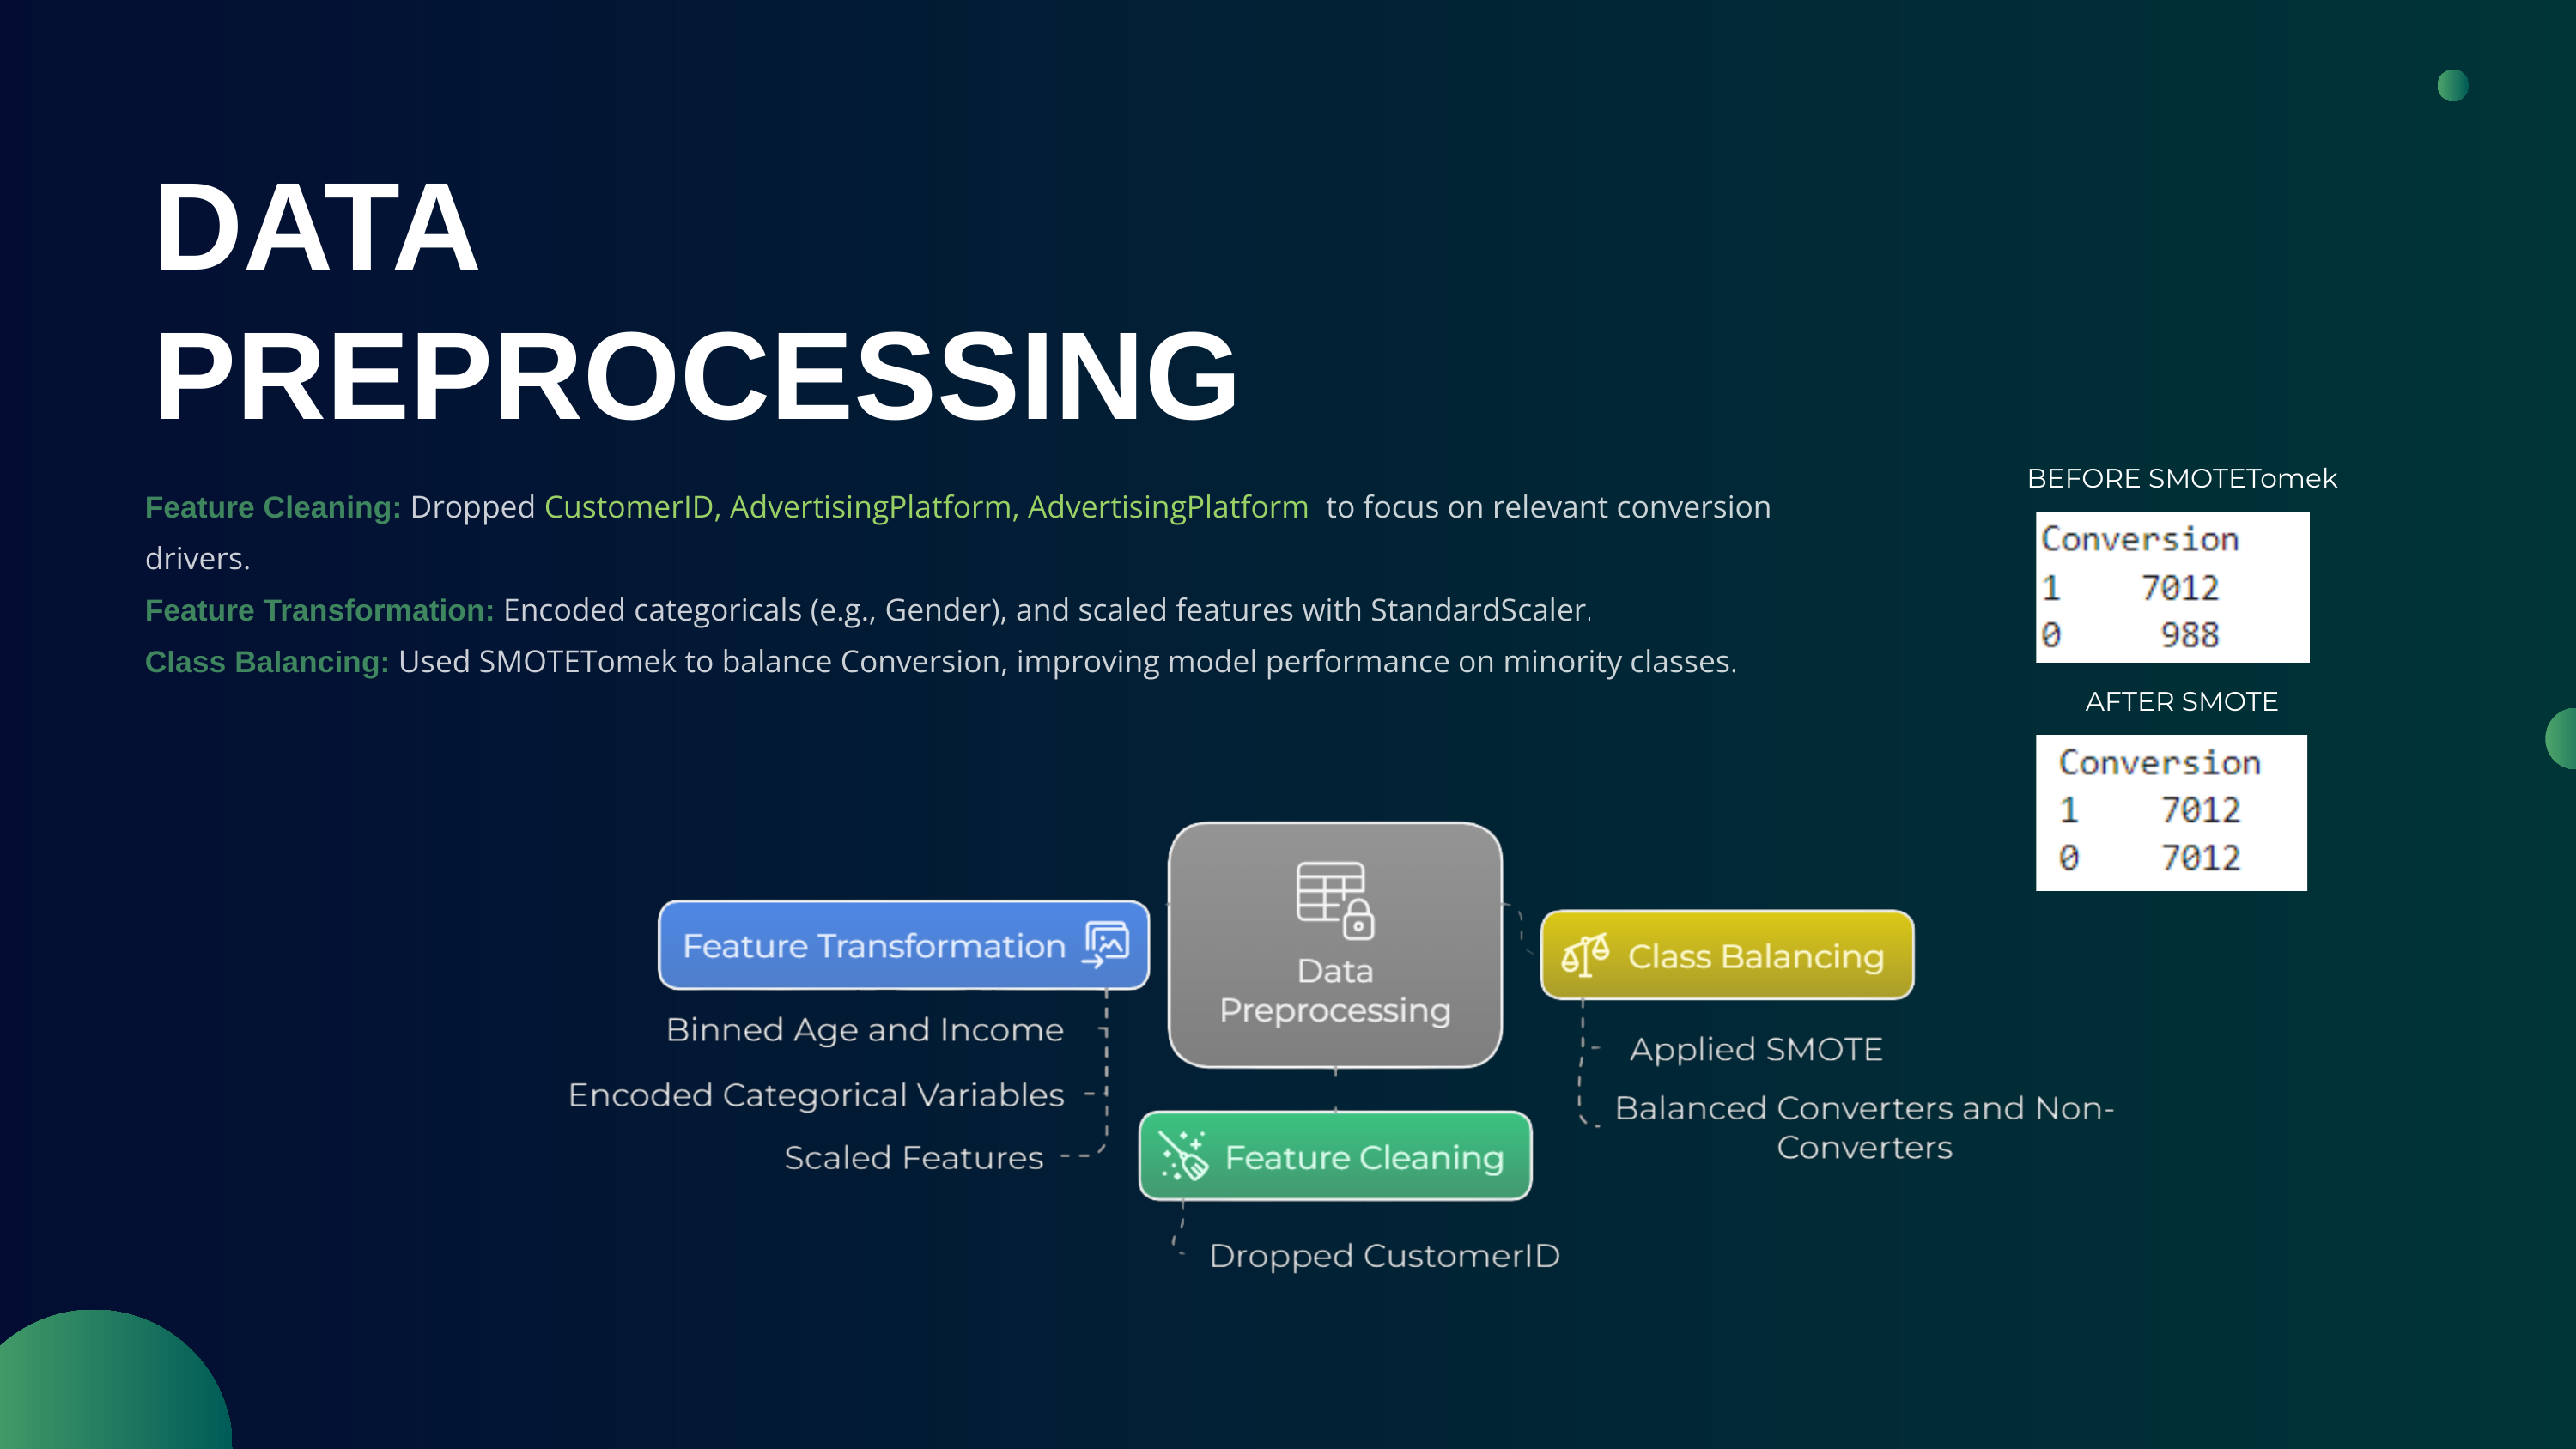

DATA PREPROCESSING
BEFORE SMOTETomek

AFTER SMOTE

Feature Cleaning: Dropped CustomerID, AdvertisingPlatform, AdvertisingPlatform  to focus on relevant conversion drivers.
Feature Transformation: Encoded categoricals (e.g., Gender), and scaled features with StandardScaler.
Class Balancing: Used SMOTETomek to balance Conversion, improving model performance on minority classes.